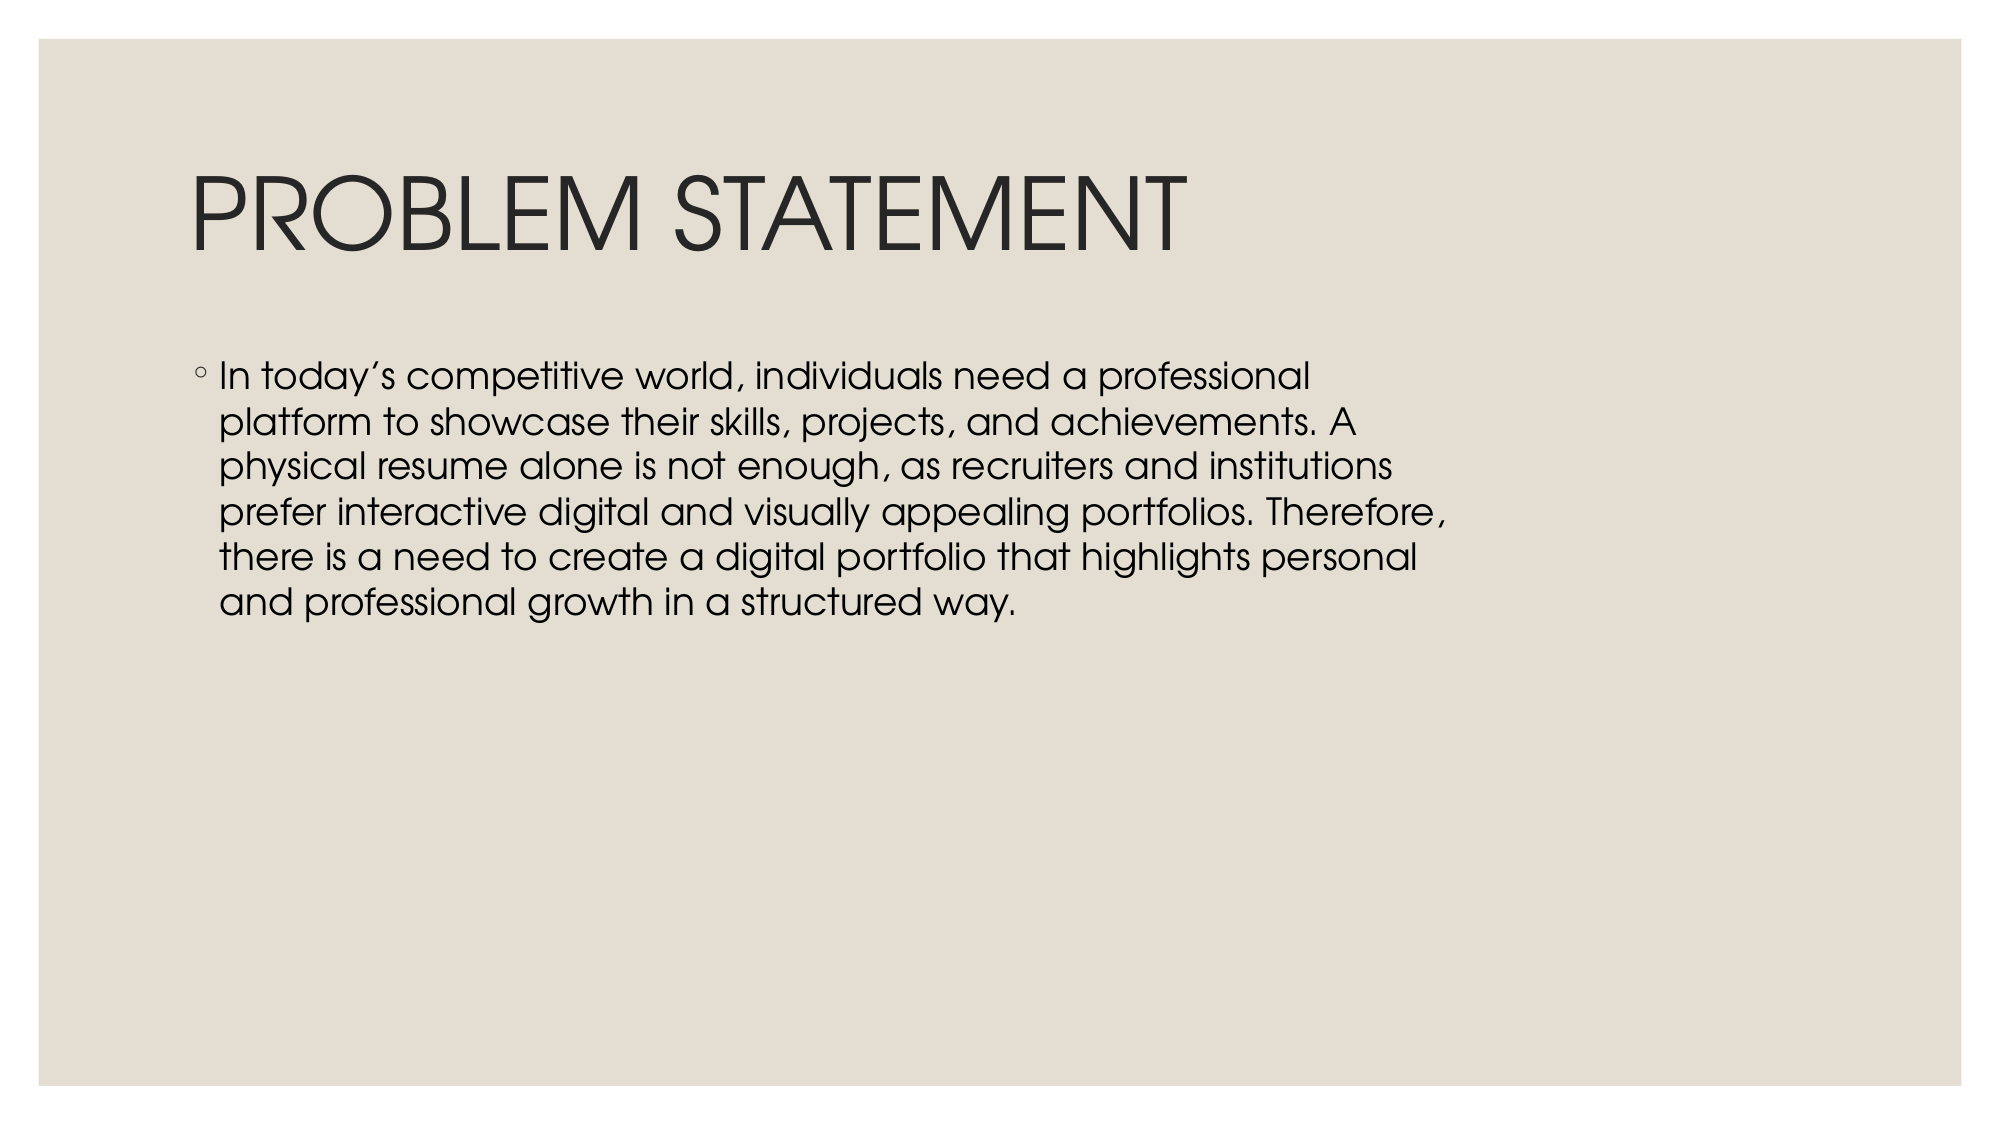

# PROBLEM STATEMENT
In today’s competitive world, individuals need a professional platform to showcase their skills, projects, and achievements. A physical resume alone is not enough, as recruiters and institutions prefer interactive digital and visually appealing portfolios. Therefore, there is a need to create a digital portfolio that highlights personal and professional growth in a structured way.